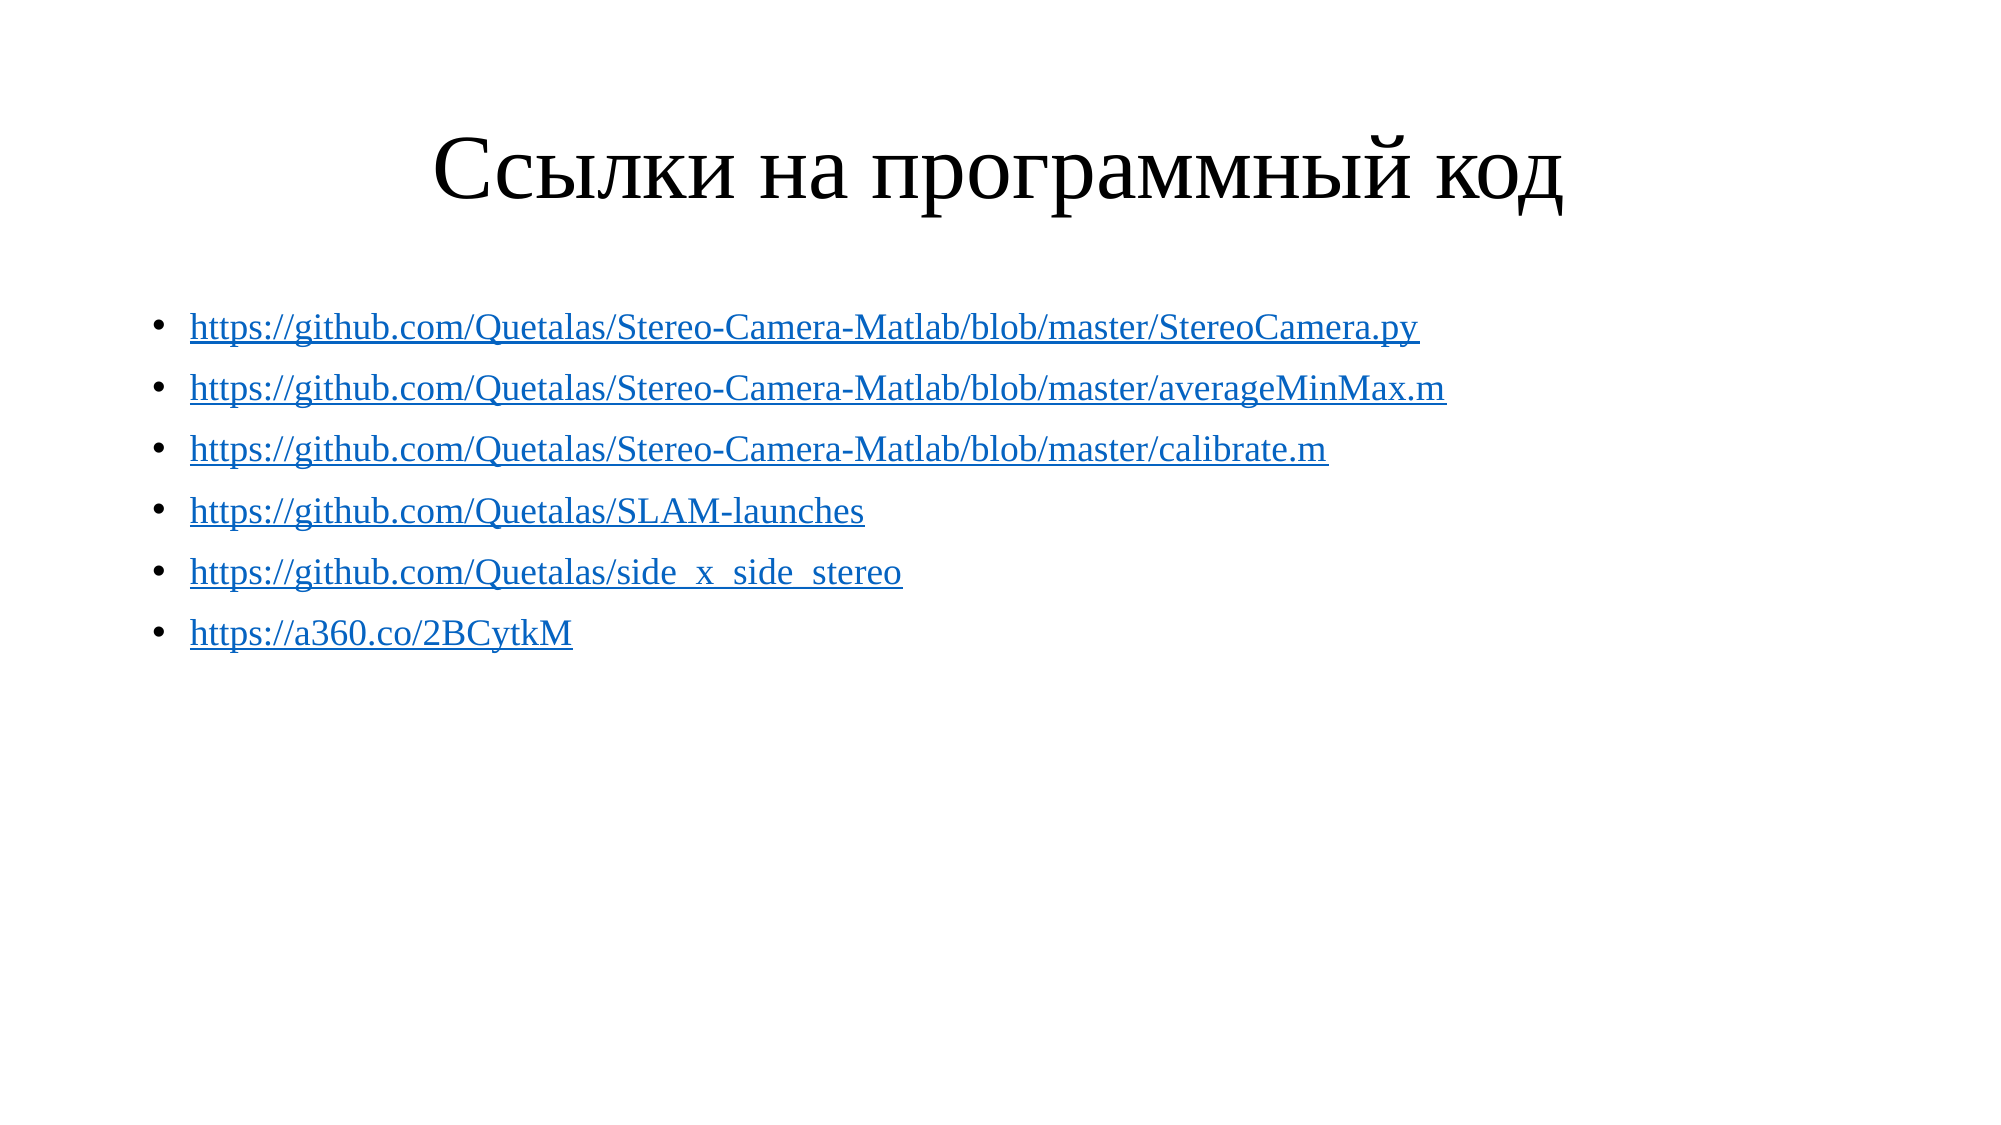

# Ссылки на программный код
https://github.com/Quetalas/Stereo-Camera-Matlab/blob/master/StereoCamera.py
https://github.com/Quetalas/Stereo-Camera-Matlab/blob/master/averageMinMax.m
https://github.com/Quetalas/Stereo-Camera-Matlab/blob/master/calibrate.m
https://github.com/Quetalas/SLAM-launches
https://github.com/Quetalas/side_x_side_stereo
https://a360.co/2BCytkM